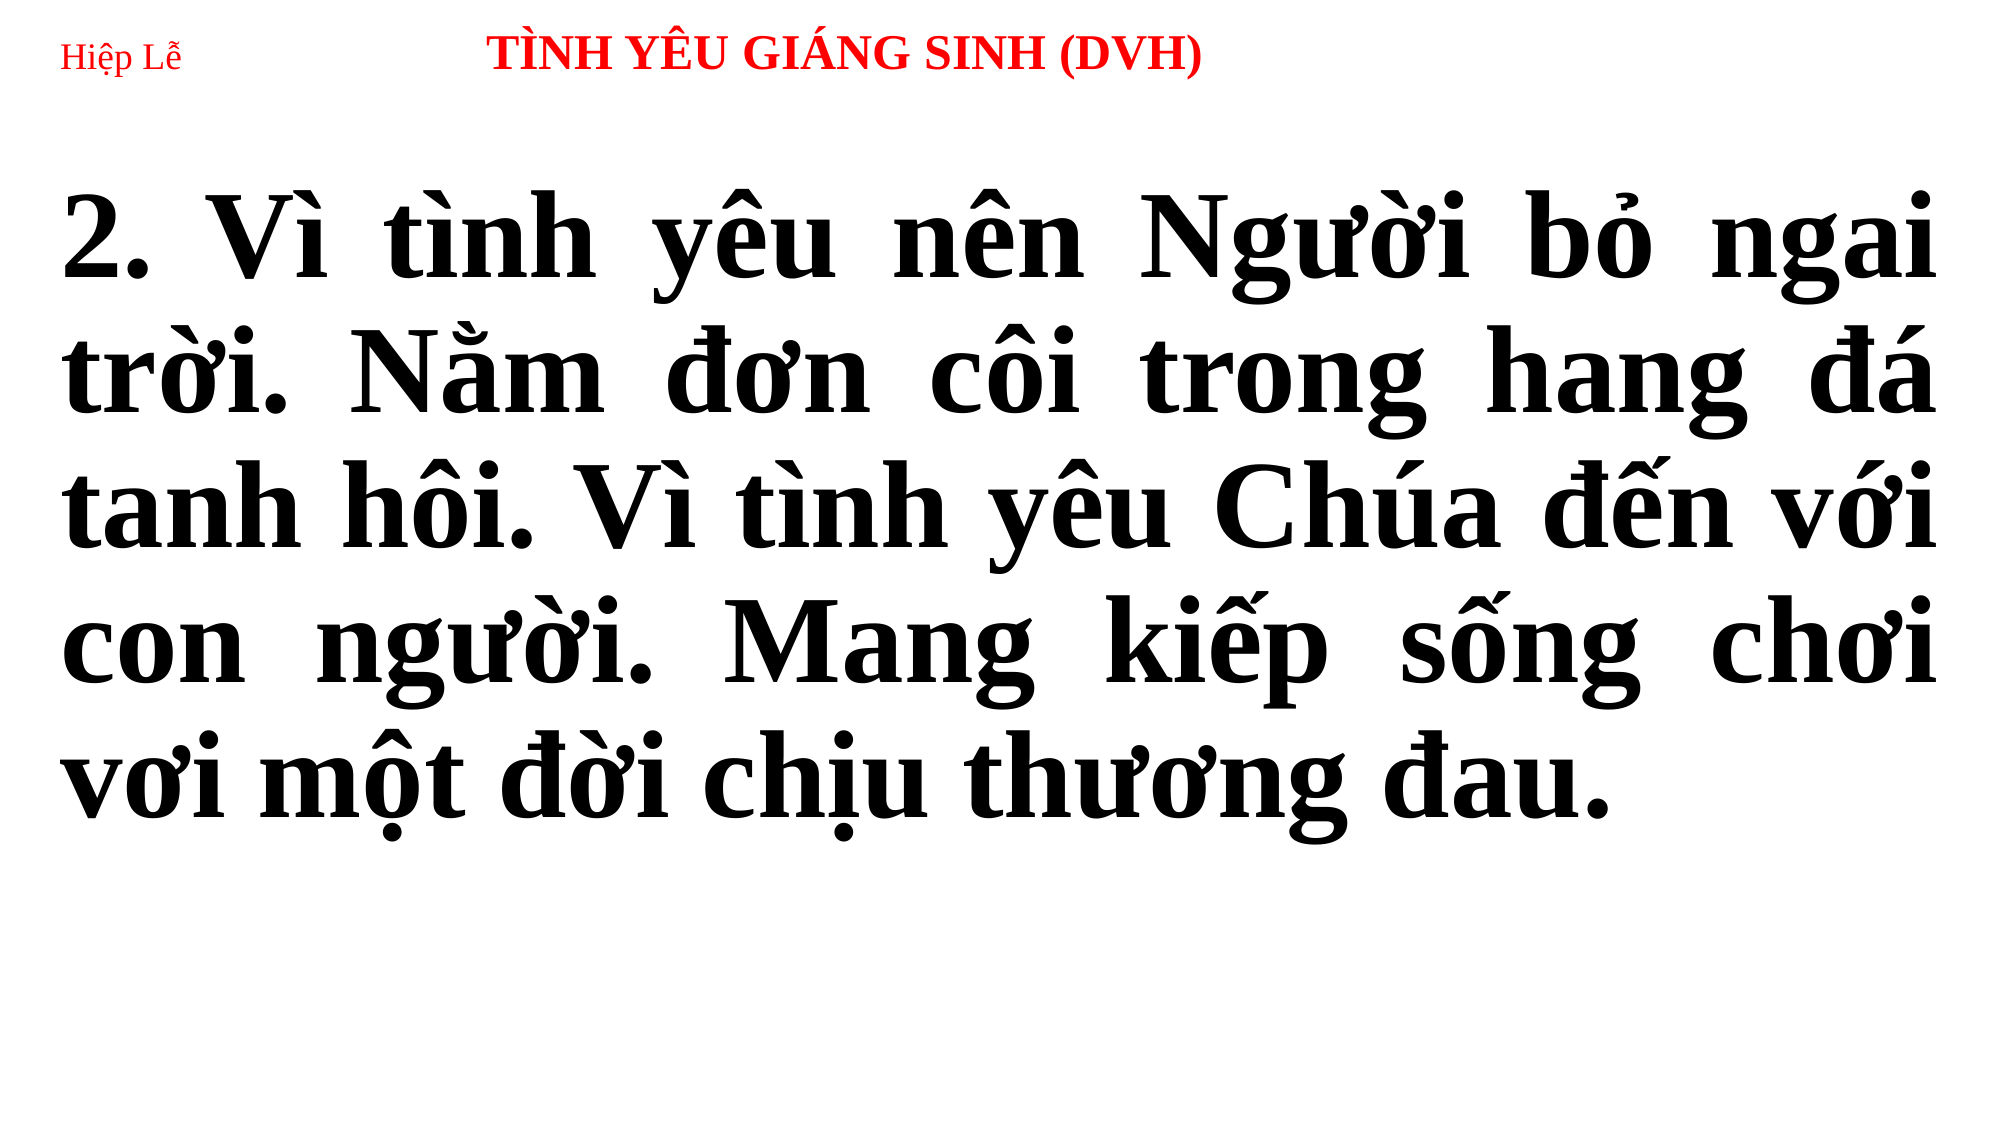

# Hiệp Lễ                                TÌNH YÊU GIÁNG SINH (DVH)
2. Vì tình yêu nên Người bỏ ngai trời. Nằm đơn côi trong hang đá tanh hôi. Vì tình yêu Chúa đến với con người. Mang kiếp sống chơi vơi một đời chịu thương đau.